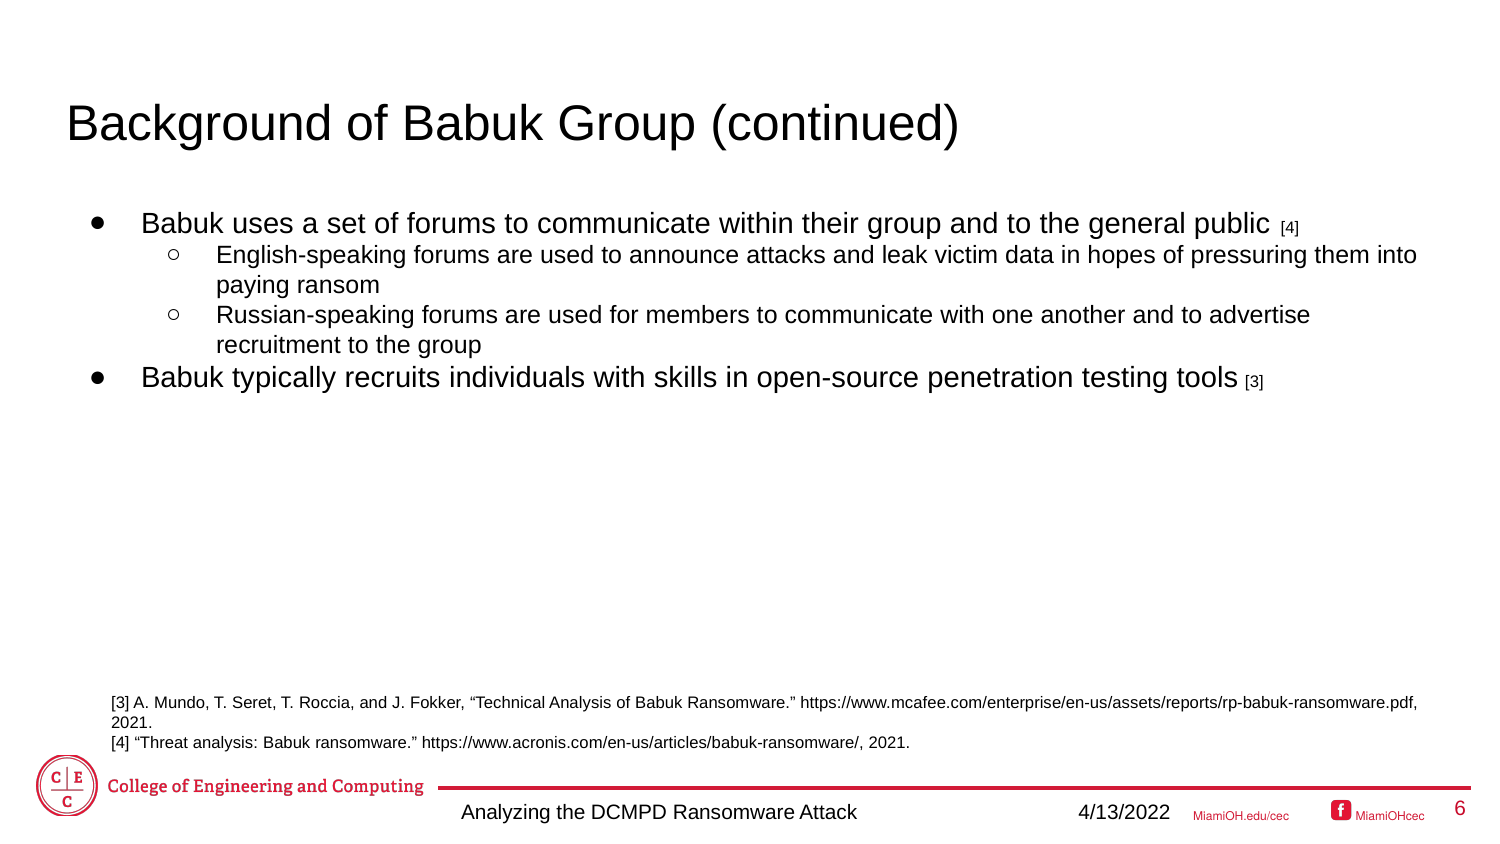

# Background of Babuk Group (continued)
Babuk uses a set of forums to communicate within their group and to the general public [4]
English-speaking forums are used to announce attacks and leak victim data in hopes of pressuring them into paying ransom
Russian-speaking forums are used for members to communicate with one another and to advertise recruitment to the group
Babuk typically recruits individuals with skills in open-source penetration testing tools [3]
[3] A. Mundo, T. Seret, T. Roccia, and J. Fokker, “Technical Analysis of Babuk Ransomware.” https://www.mcafee.com/enterprise/en-us/assets/reports/rp-babuk-ransomware.pdf, 2021.
[4] “Threat analysis: Babuk ransomware.” https://www.acronis.com/en-us/articles/babuk-ransomware/, 2021.
6